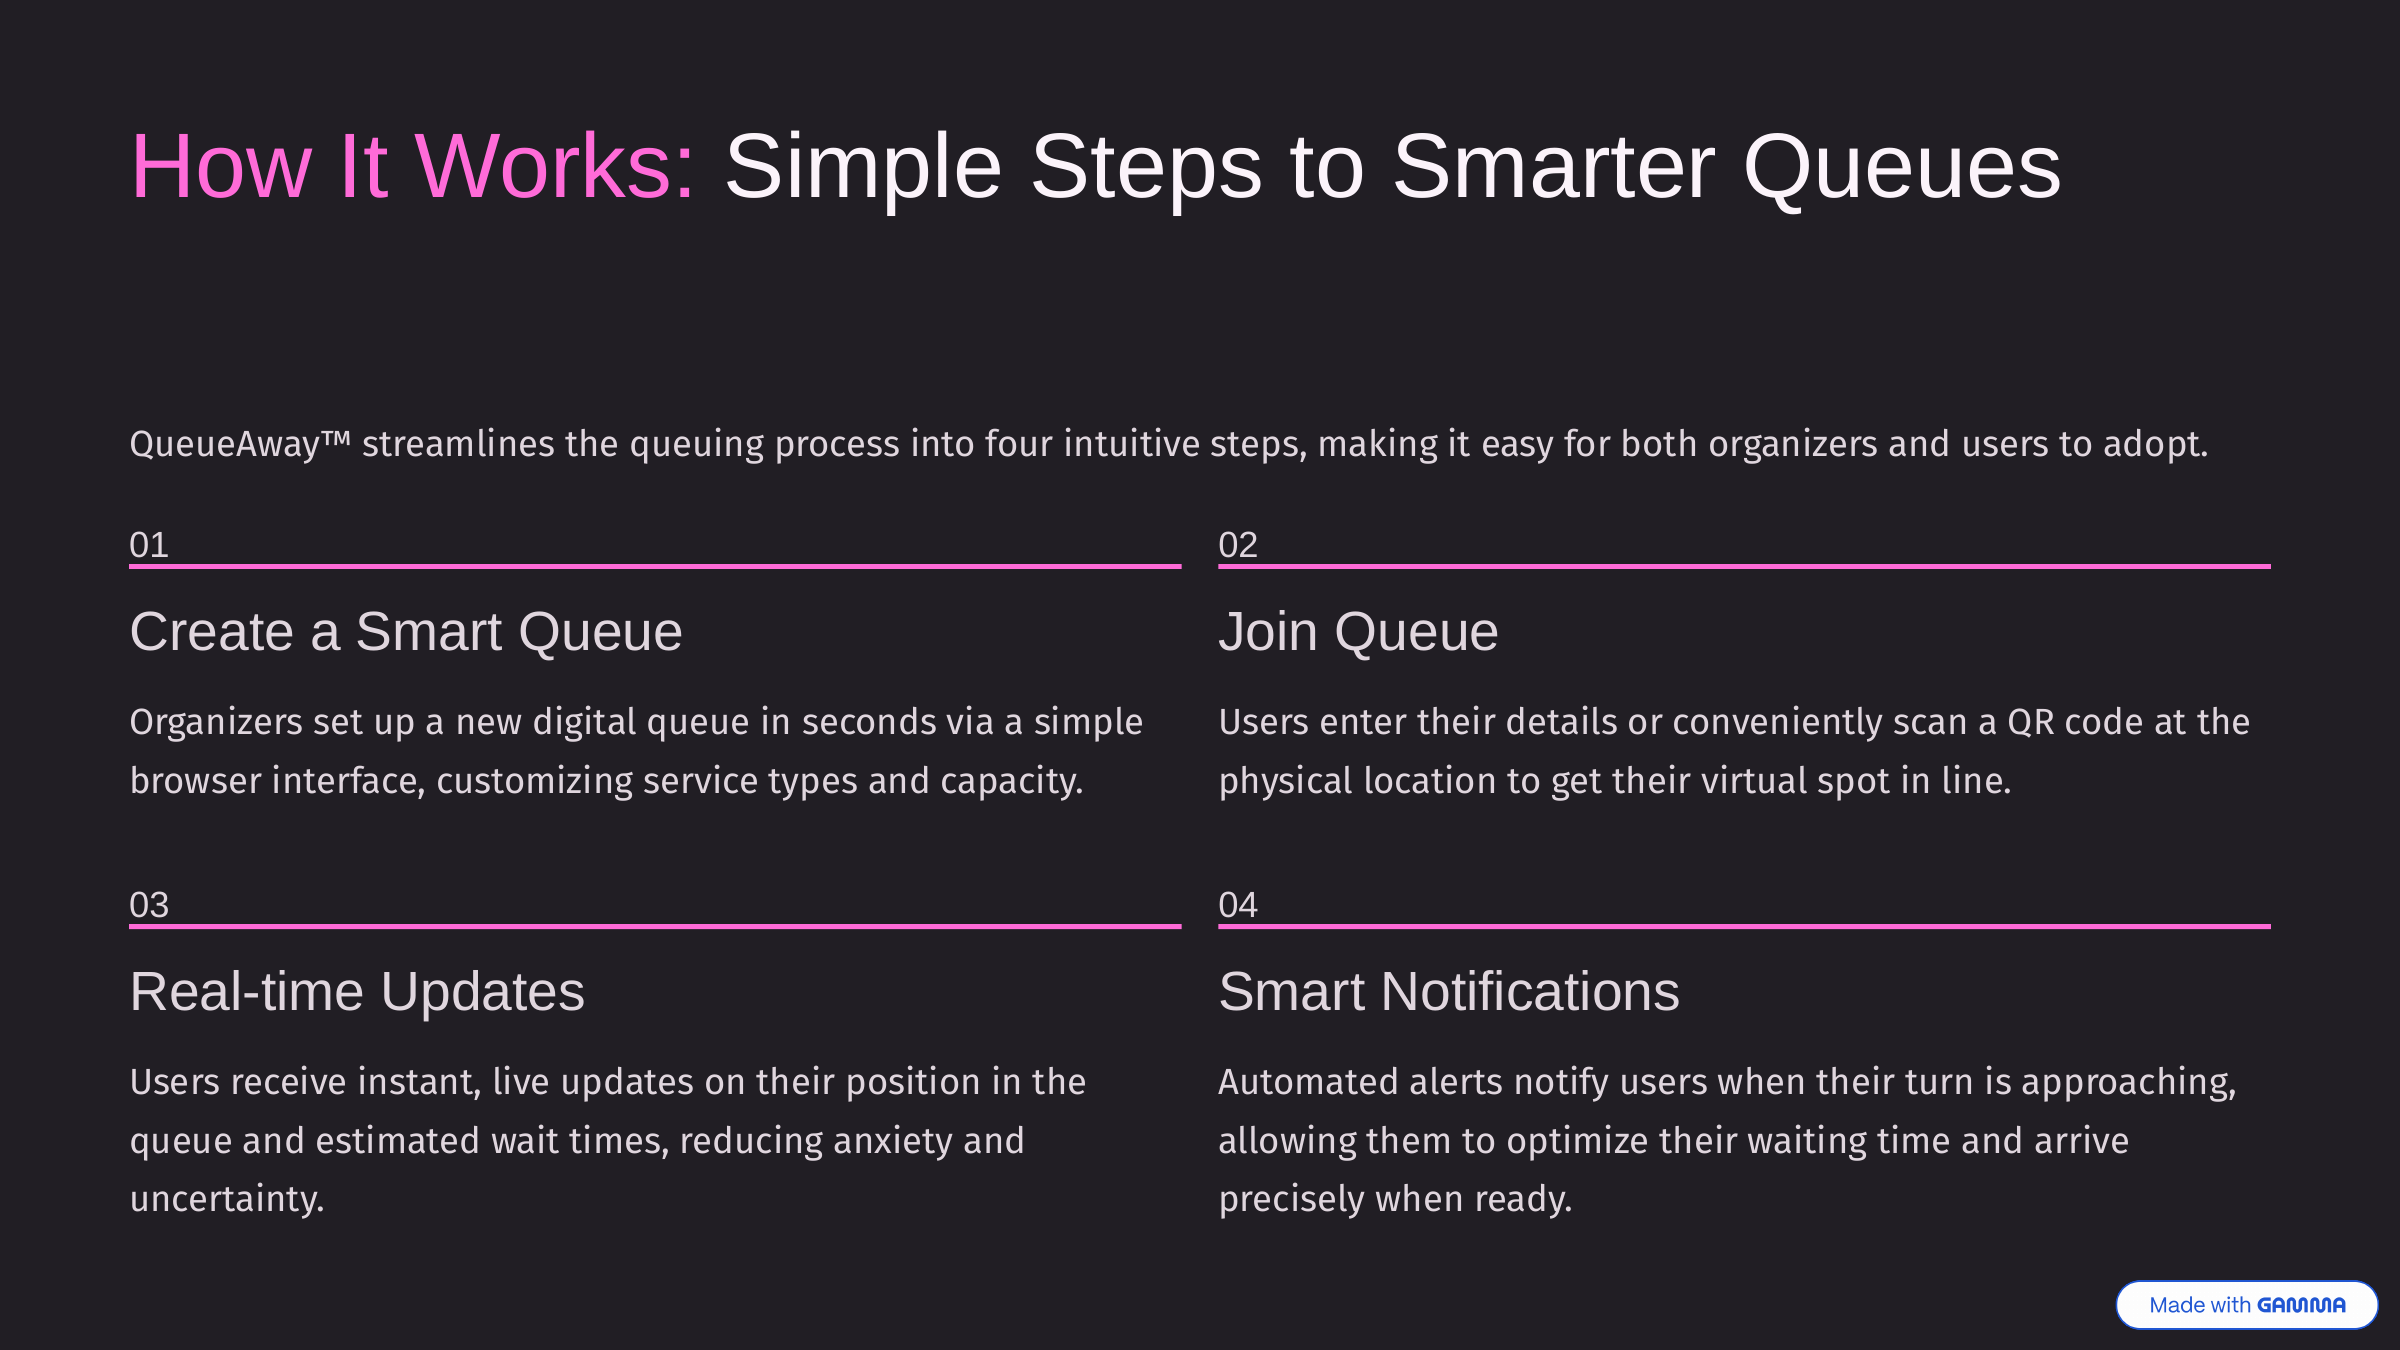

How It Works: Simple Steps to Smarter Queues
QueueAway™ streamlines the queuing process into four intuitive steps, making it easy for both organizers and users to adopt.
01
02

Create a Smart Queue
Join Queue
Organizers set up a new digital queue in seconds via a simple browser interface, customizing service types and capacity.
Users enter their details or conveniently scan a QR code at the physical location to get their virtual spot in line.
03
04

Real-time Updates
Smart Notifications
Users receive instant, live updates on their position in the queue and estimated wait times, reducing anxiety and uncertainty.
Automated alerts notify users when their turn is approaching, allowing them to optimize their waiting time and arrive precisely when ready.